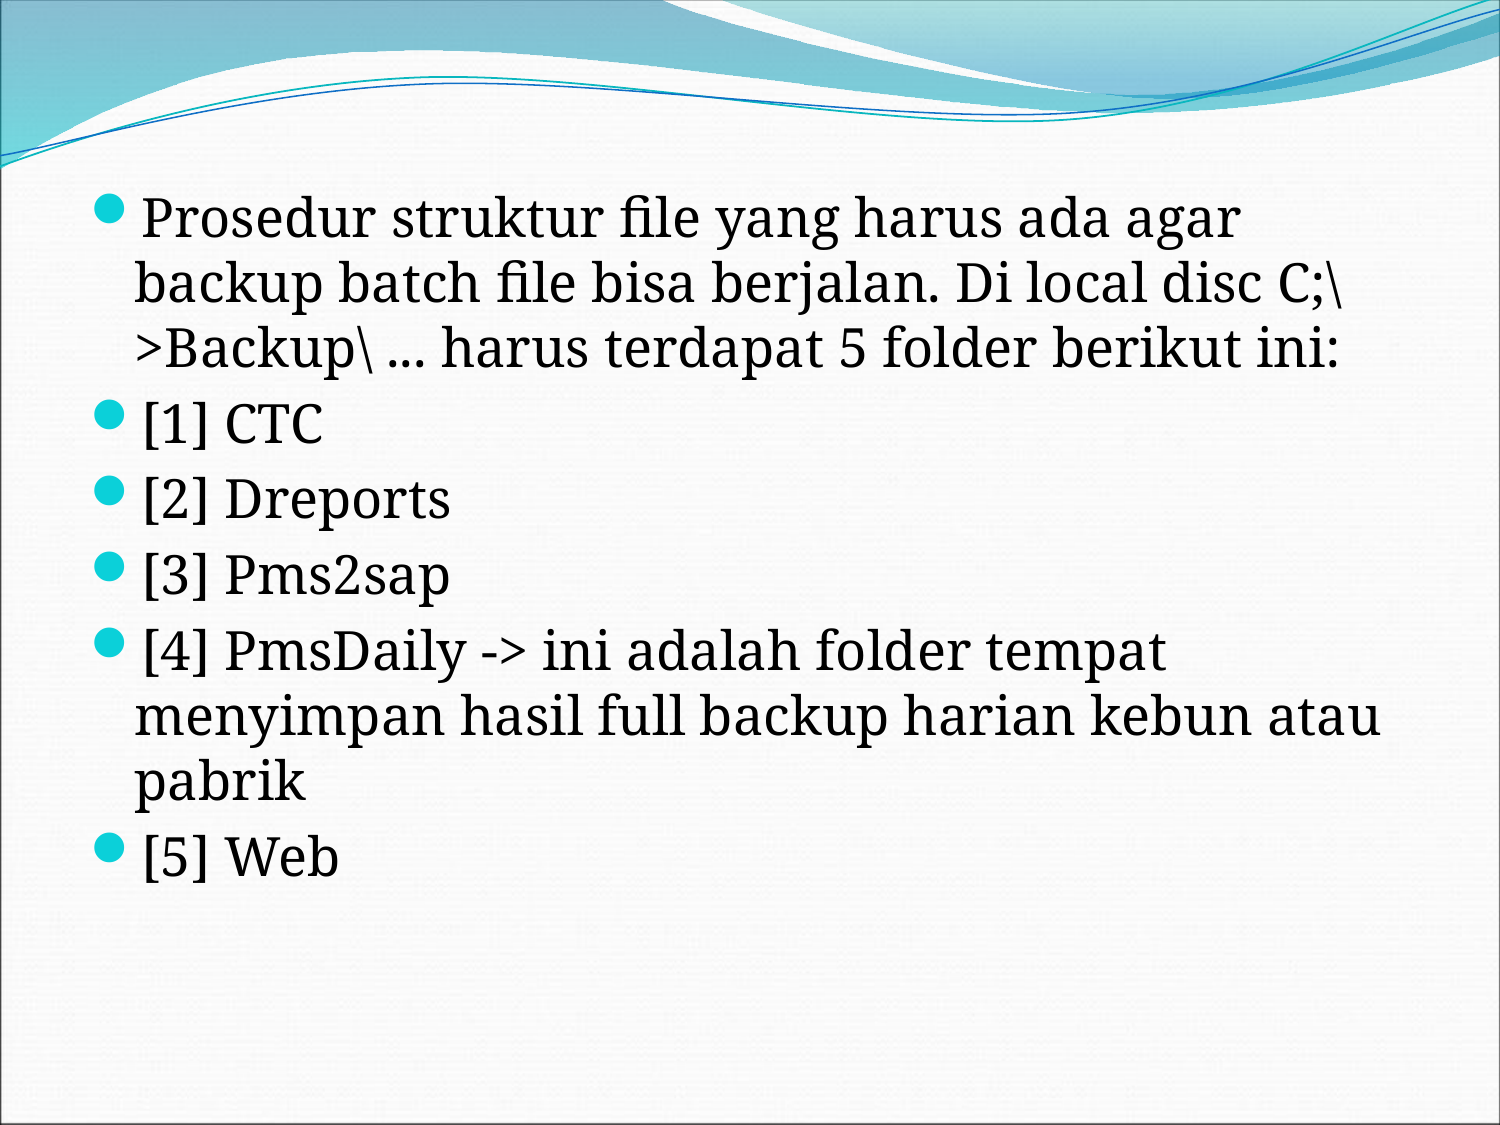

Prosedur struktur file yang harus ada agar backup batch file bisa berjalan. Di local disc C;\>Backup\ ... harus terdapat 5 folder berikut ini:
[1] CTC
[2] Dreports
[3] Pms2sap
[4] PmsDaily -> ini adalah folder tempat menyimpan hasil full backup harian kebun atau pabrik
[5] Web